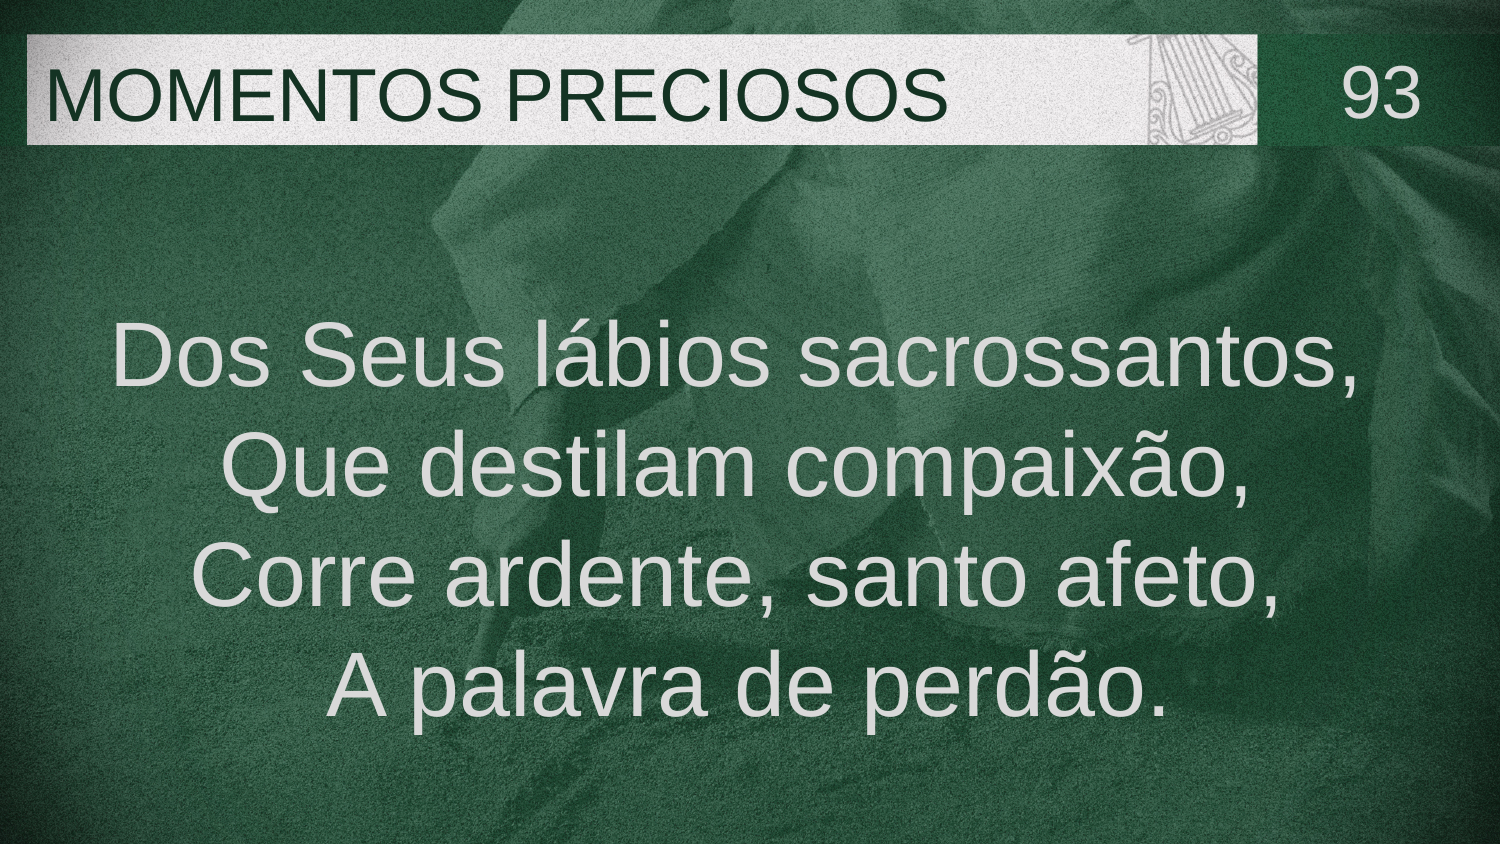

# MOMENTOS PRECIOSOS
93
Dos Seus lábios sacrossantos,
Que destilam compaixão,
Corre ardente, santo afeto,
A palavra de perdão.